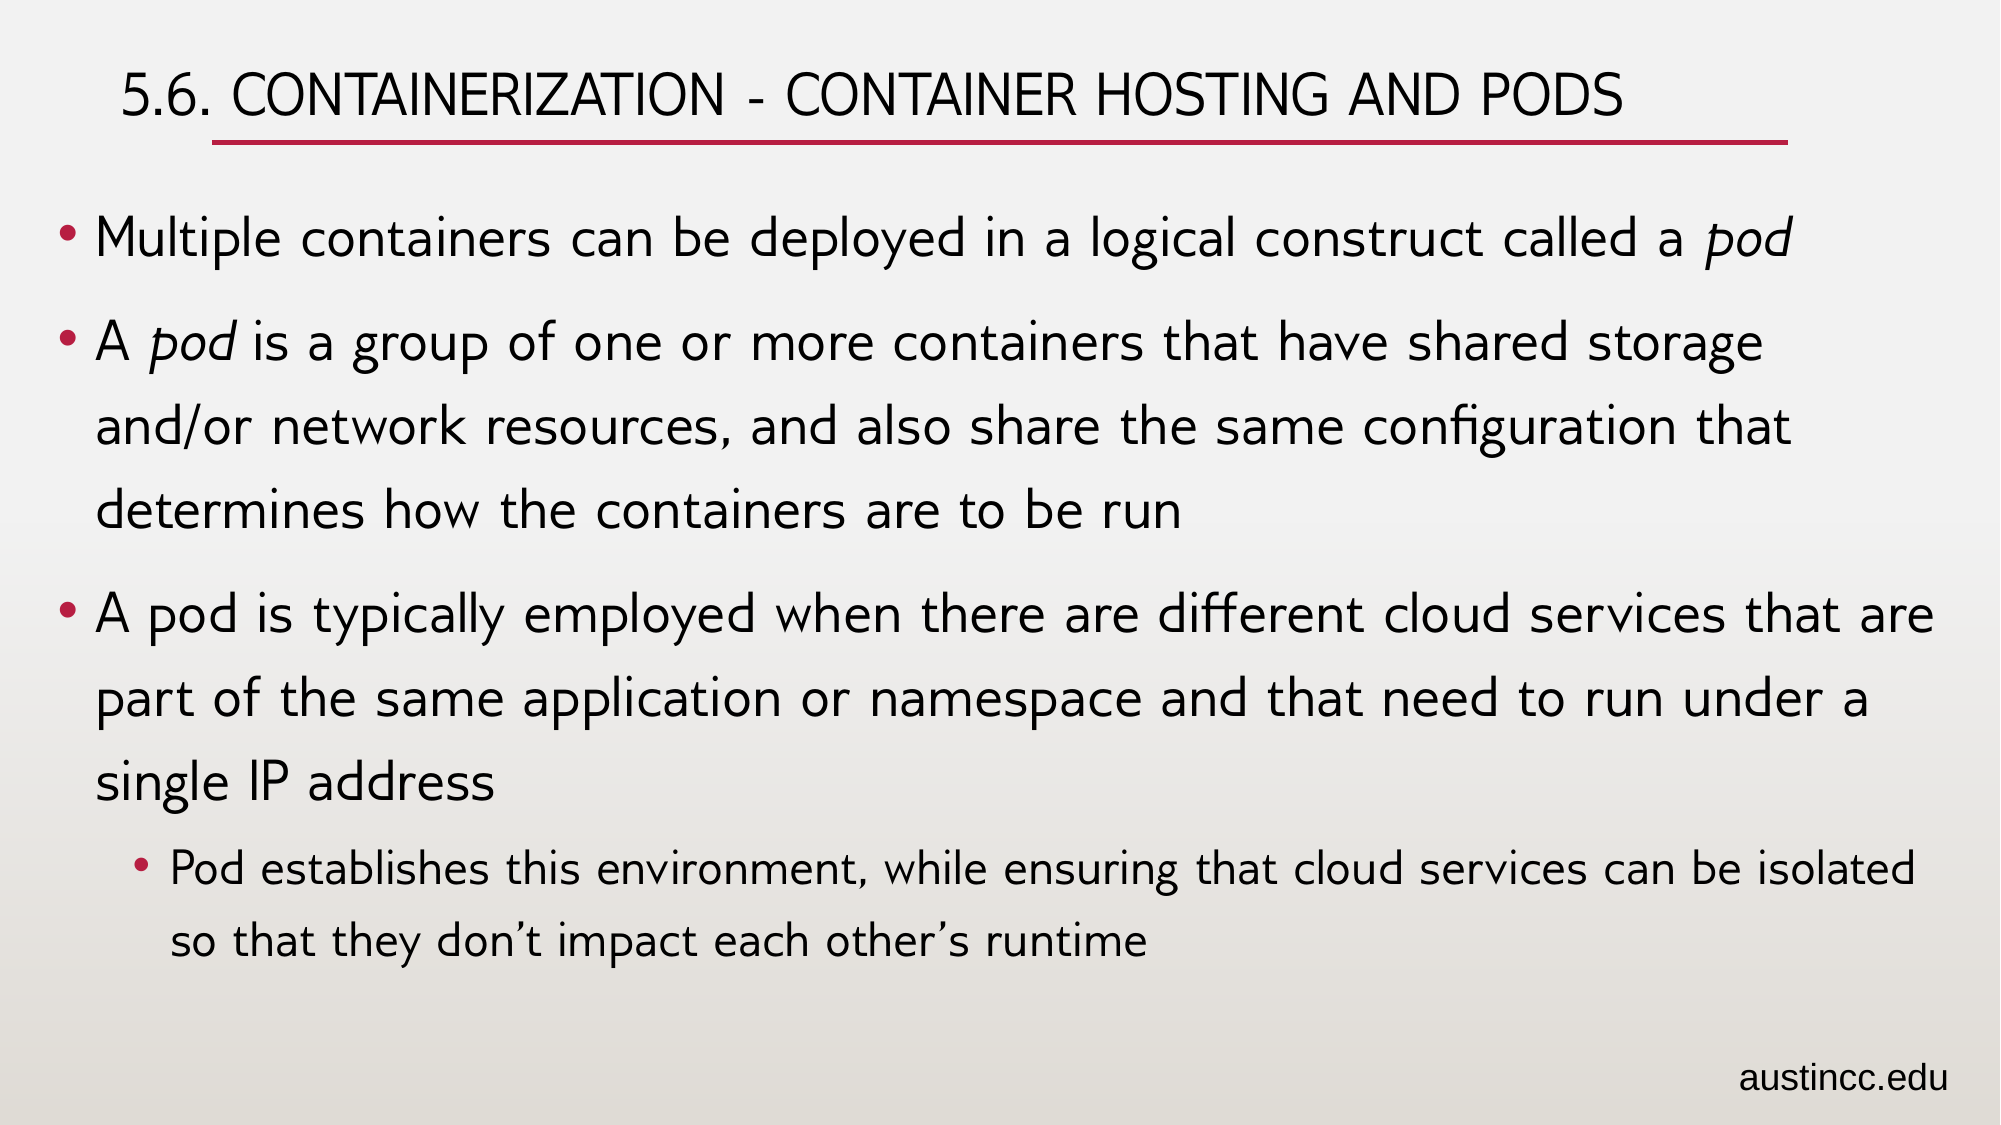

# 5.6. Containerization - Container Hosting and Pods
Multiple containers can be deployed in a logical construct called a pod
A pod is a group of one or more containers that have shared storage and/or network resources, and also share the same configuration that determines how the containers are to be run
A pod is typically employed when there are different cloud services that are part of the same application or namespace and that need to run under a single IP address
Pod establishes this environment, while ensuring that cloud services can be isolated so that they don’t impact each other’s runtime